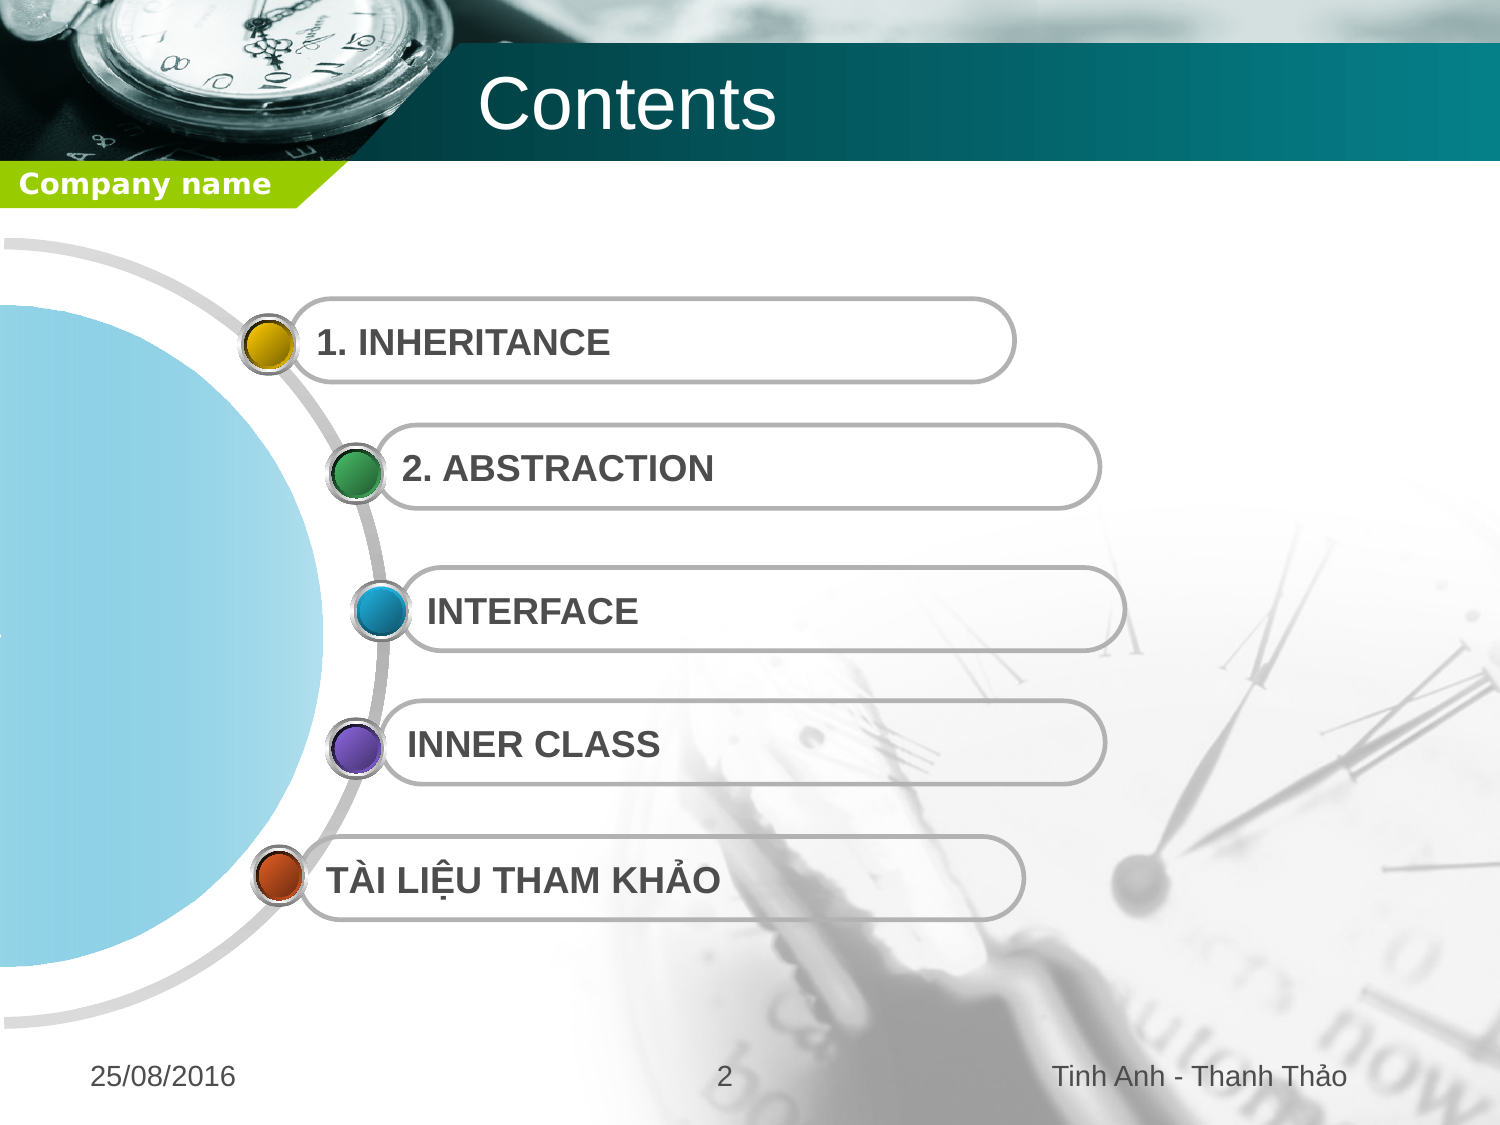

# Contents

1. INHERITANCE

2. ABSTRACTION

INTERFACE

INNER CLASS

TÀI LIỆU THAM KHẢO

25/08/2016
2
Tinh Anh - Thanh Thảo